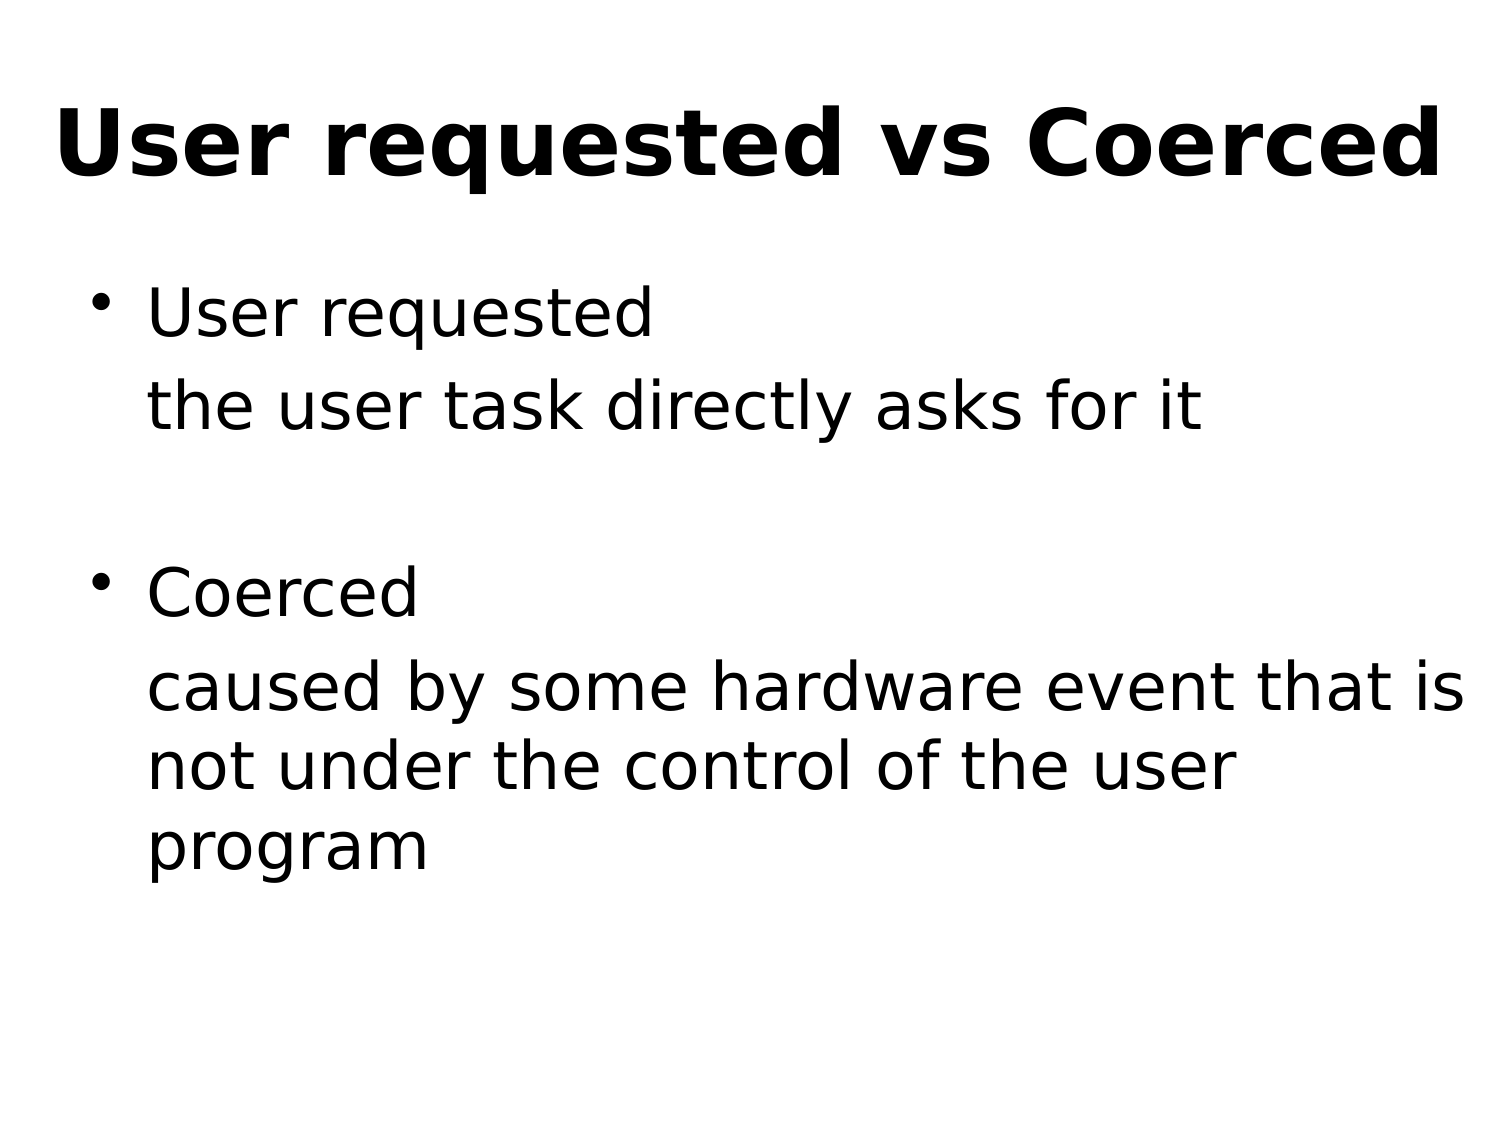

# User requested vs Coerced
User requested
	the user task directly asks for it

Coerced
	caused by some hardware event that is not under the control of the user program